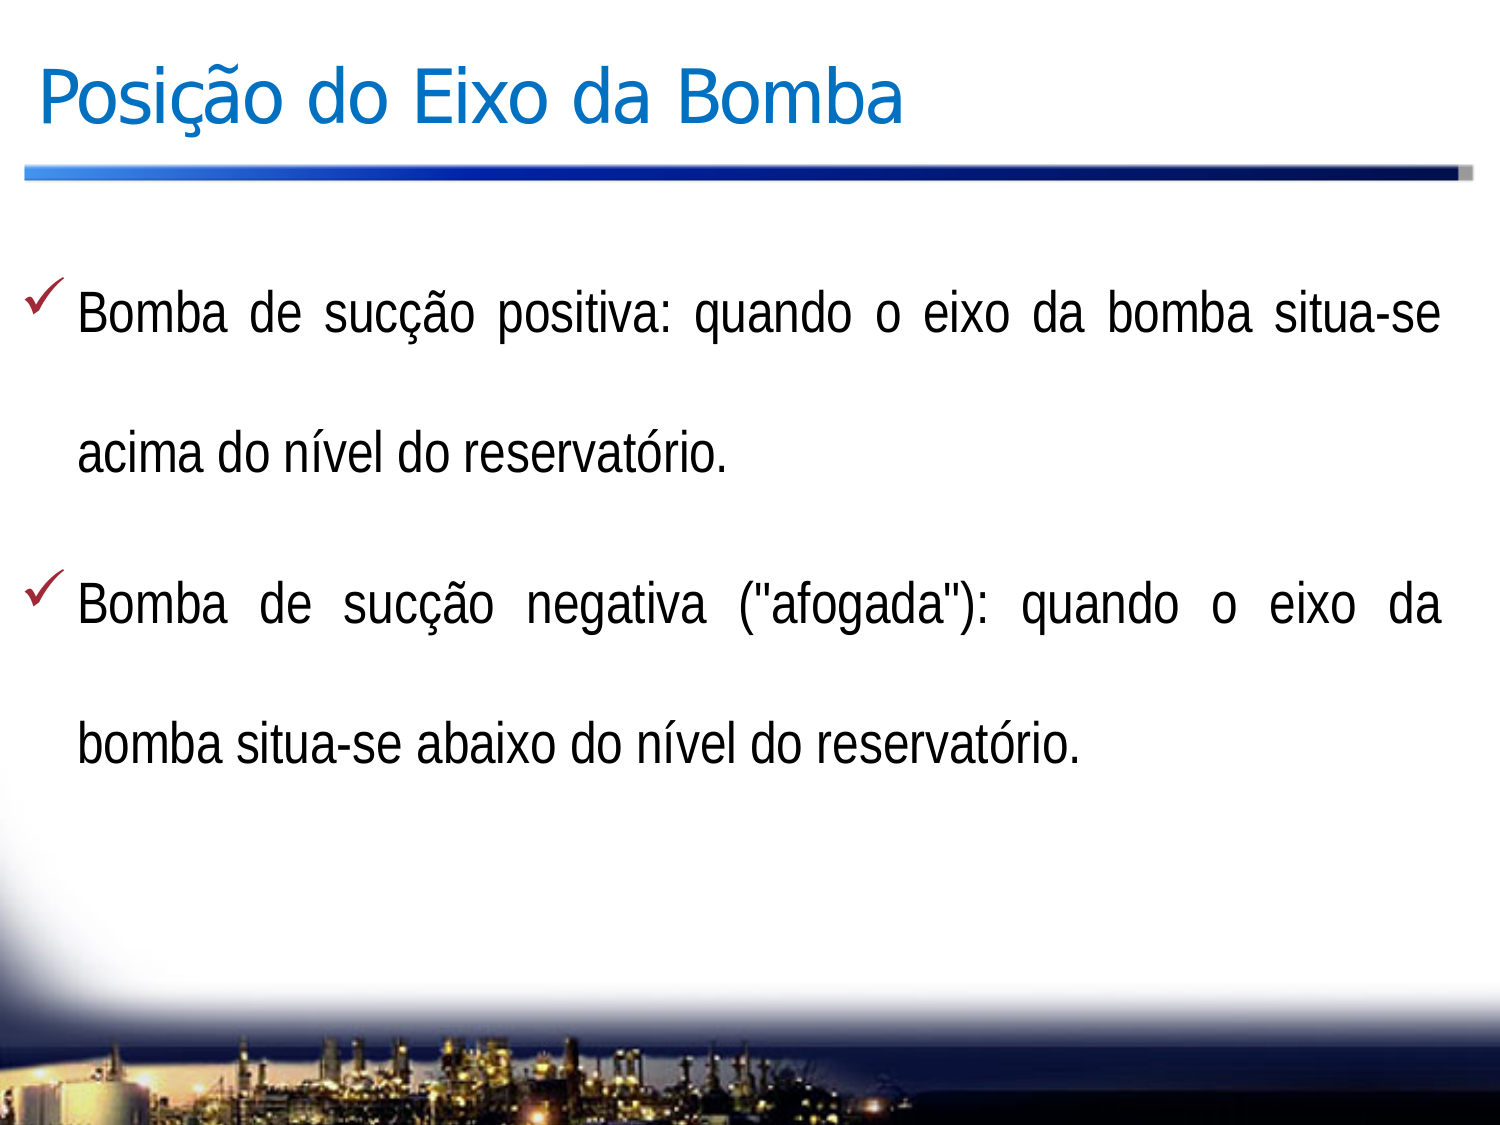

# Posição do Eixo da Bomba
Bomba de sucção positiva: quando o eixo da bomba situa-se acima do nível do reservatório.
Bomba de sucção negativa ("afogada"): quando o eixo da bomba situa-se abaixo do nível do reservatório.